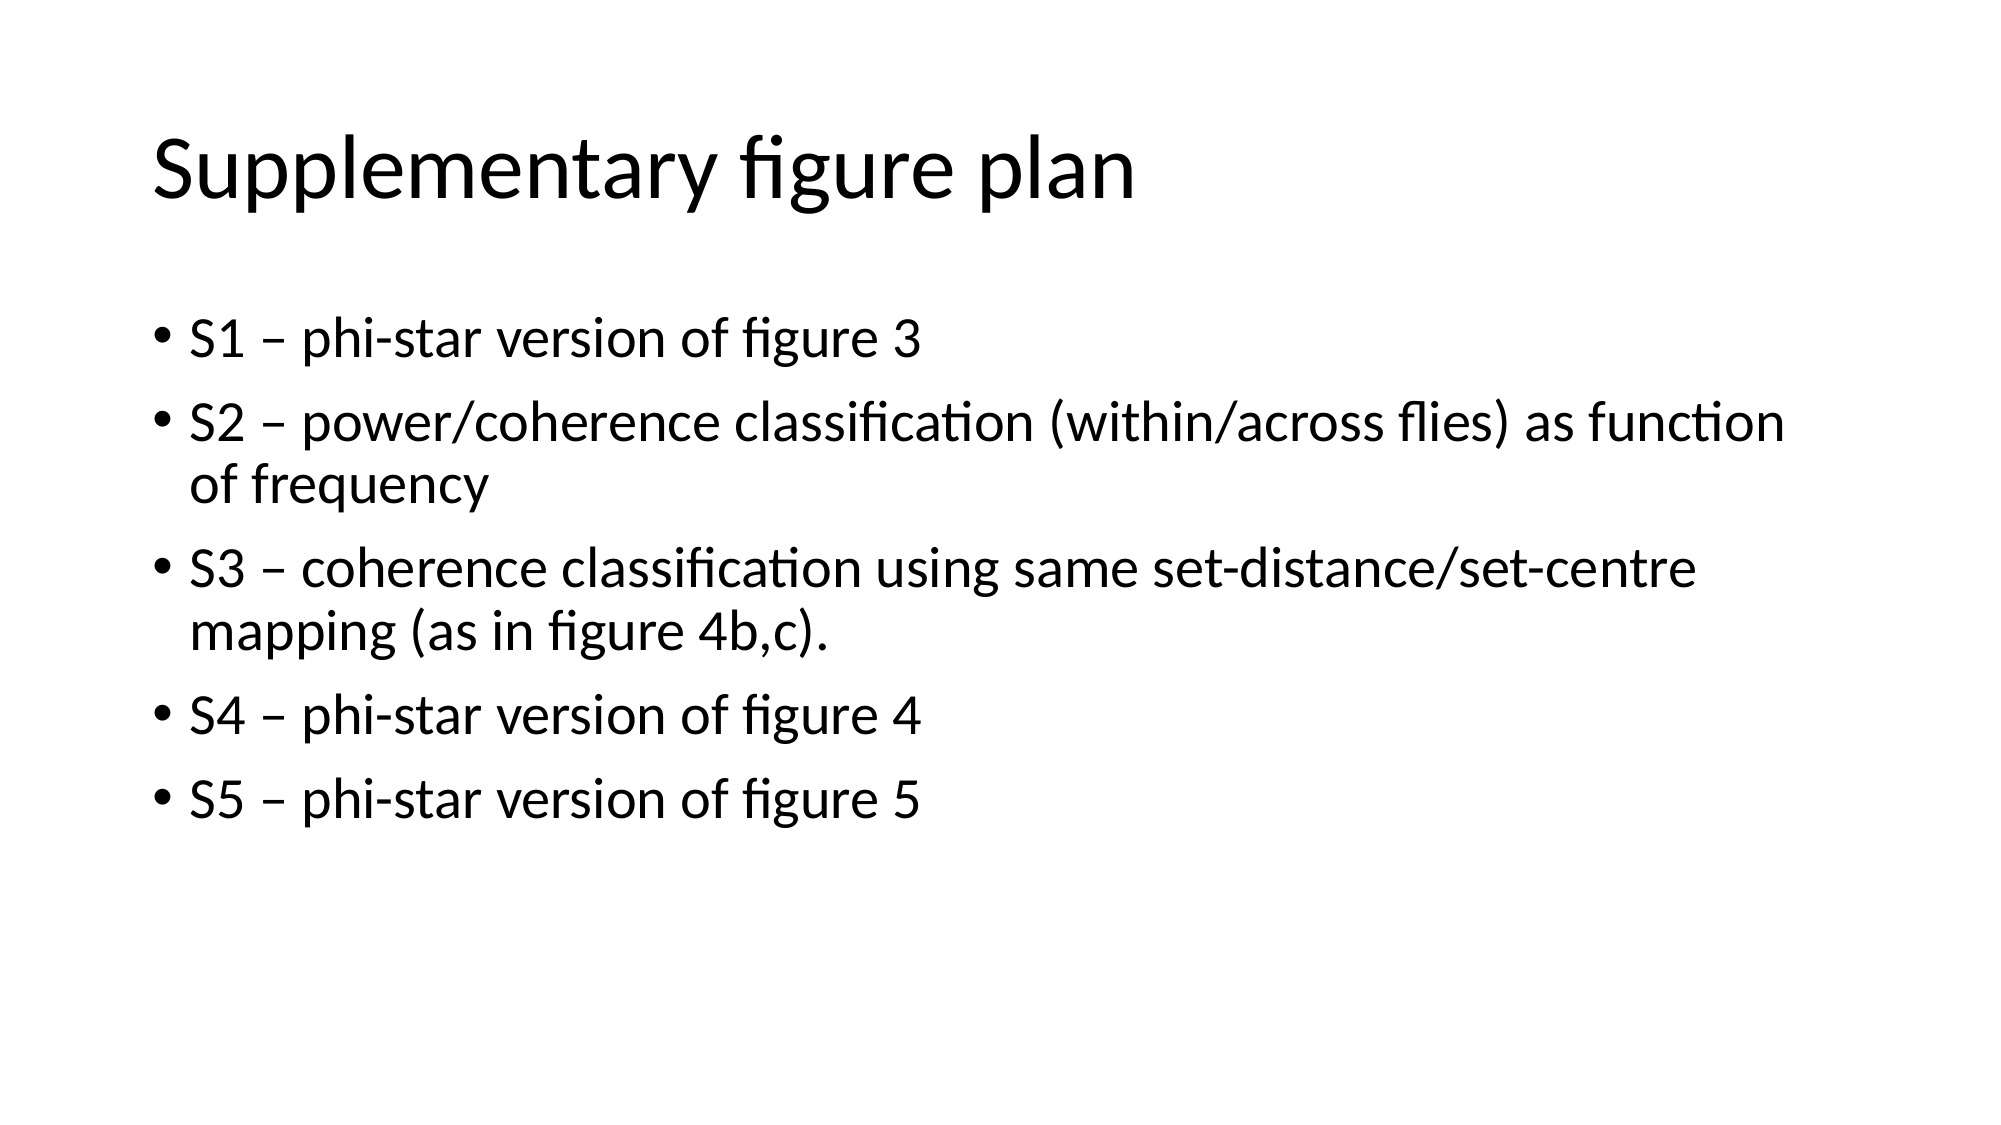

# Supplementary figure plan
S1 – phi-star version of figure 3
S2 – power/coherence classification (within/across flies) as function of frequency
S3 – coherence classification using same set-distance/set-centre mapping (as in figure 4b,c).
S4 – phi-star version of figure 4
S5 – phi-star version of figure 5